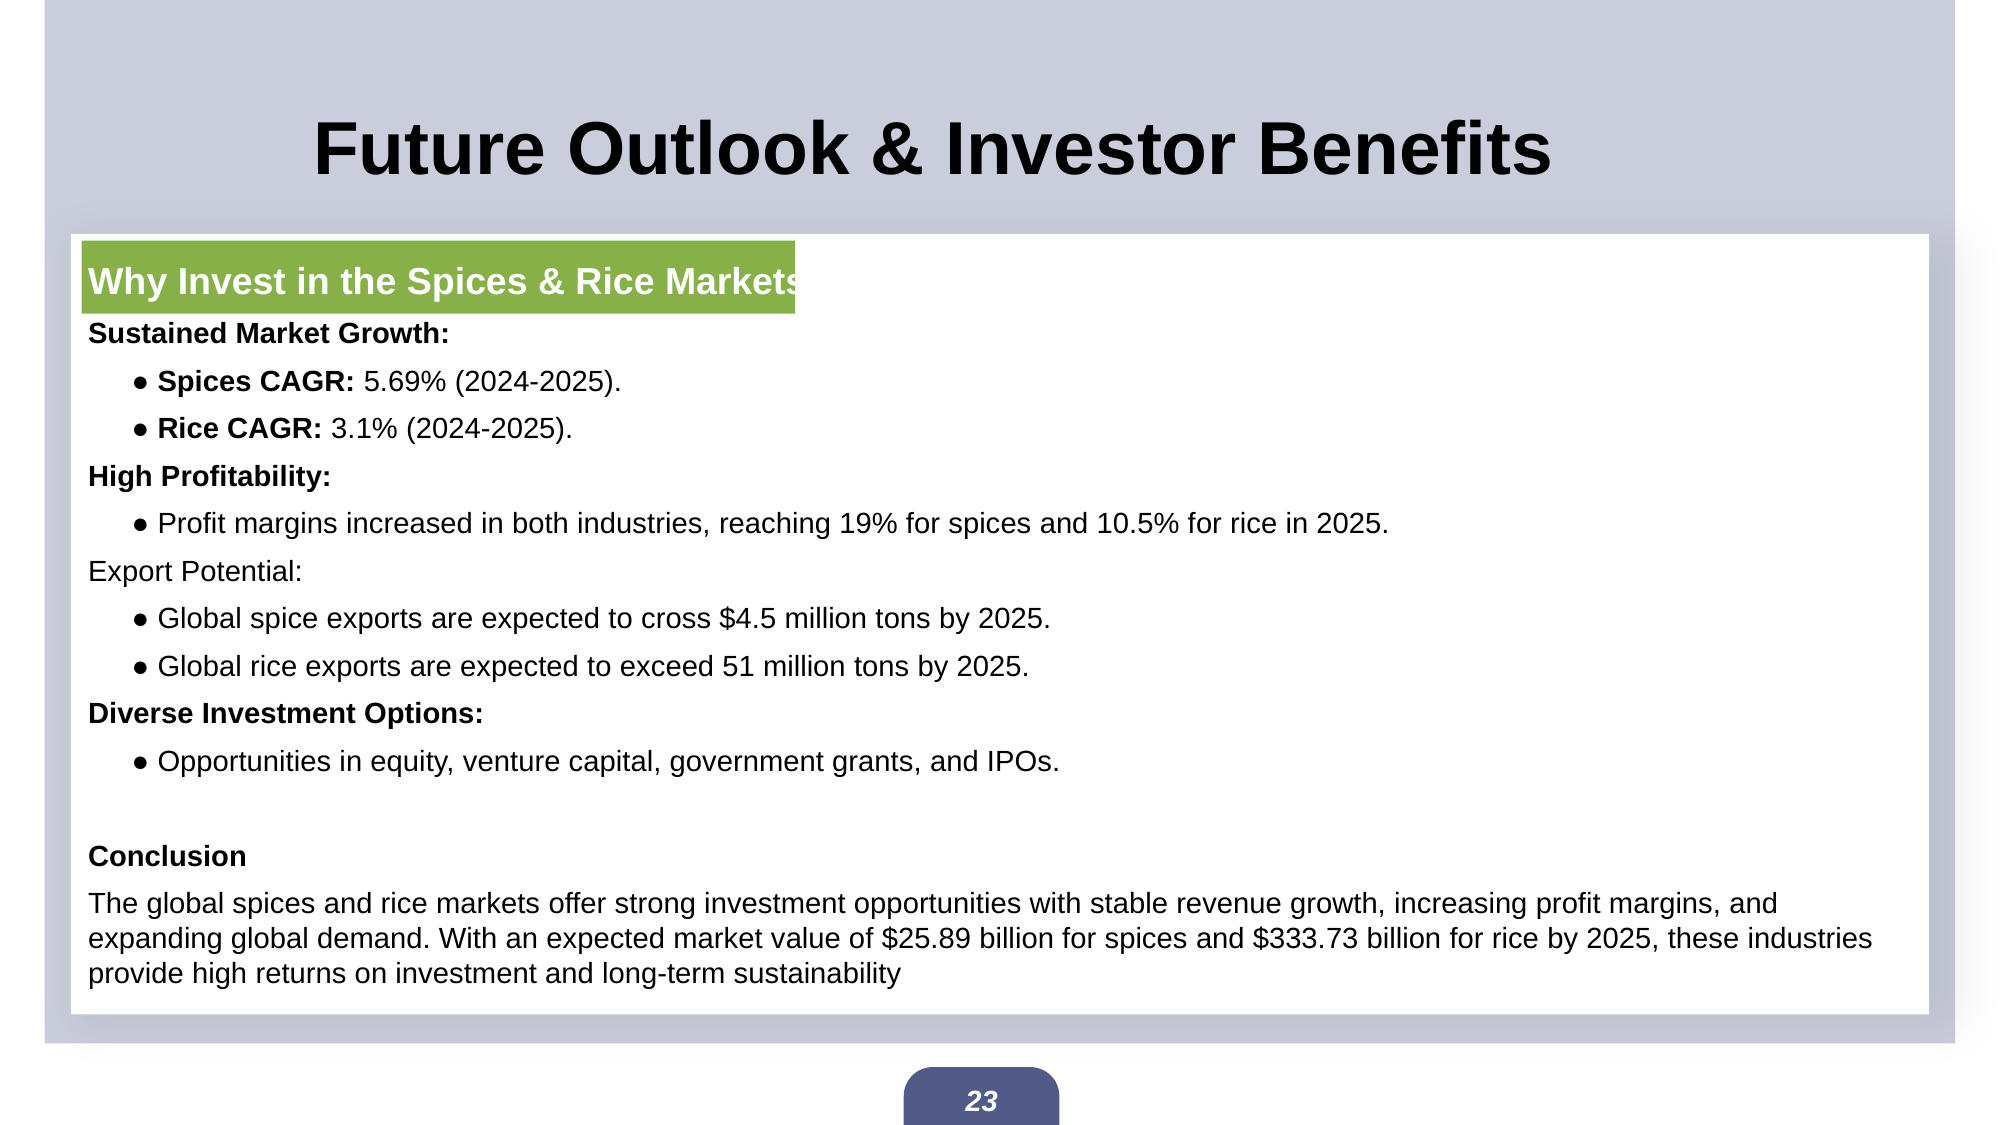

Future Outlook & Investor Benefits

Why Invest in the Spices & Rice Markets?
Sustained Market Growth:
● Spices CAGR: 5.69% (2024-2025).
● Rice CAGR: 3.1% (2024-2025).
High Profitability:
● Profit margins increased in both industries, reaching 19% for spices and 10.5% for rice in 2025.
Export Potential:
● Global spice exports are expected to cross $4.5 million tons by 2025.
● Global rice exports are expected to exceed 51 million tons by 2025.
Diverse Investment Options:
● Opportunities in equity, venture capital, government grants, and IPOs.

Conclusion
The global spices and rice markets offer strong investment opportunities with stable revenue growth, increasing profit margins, and expanding global demand. With an expected market value of $25.89 billion for spices and $333.73 billion for rice by 2025, these industries provide high returns on investment and long-term sustainability
23